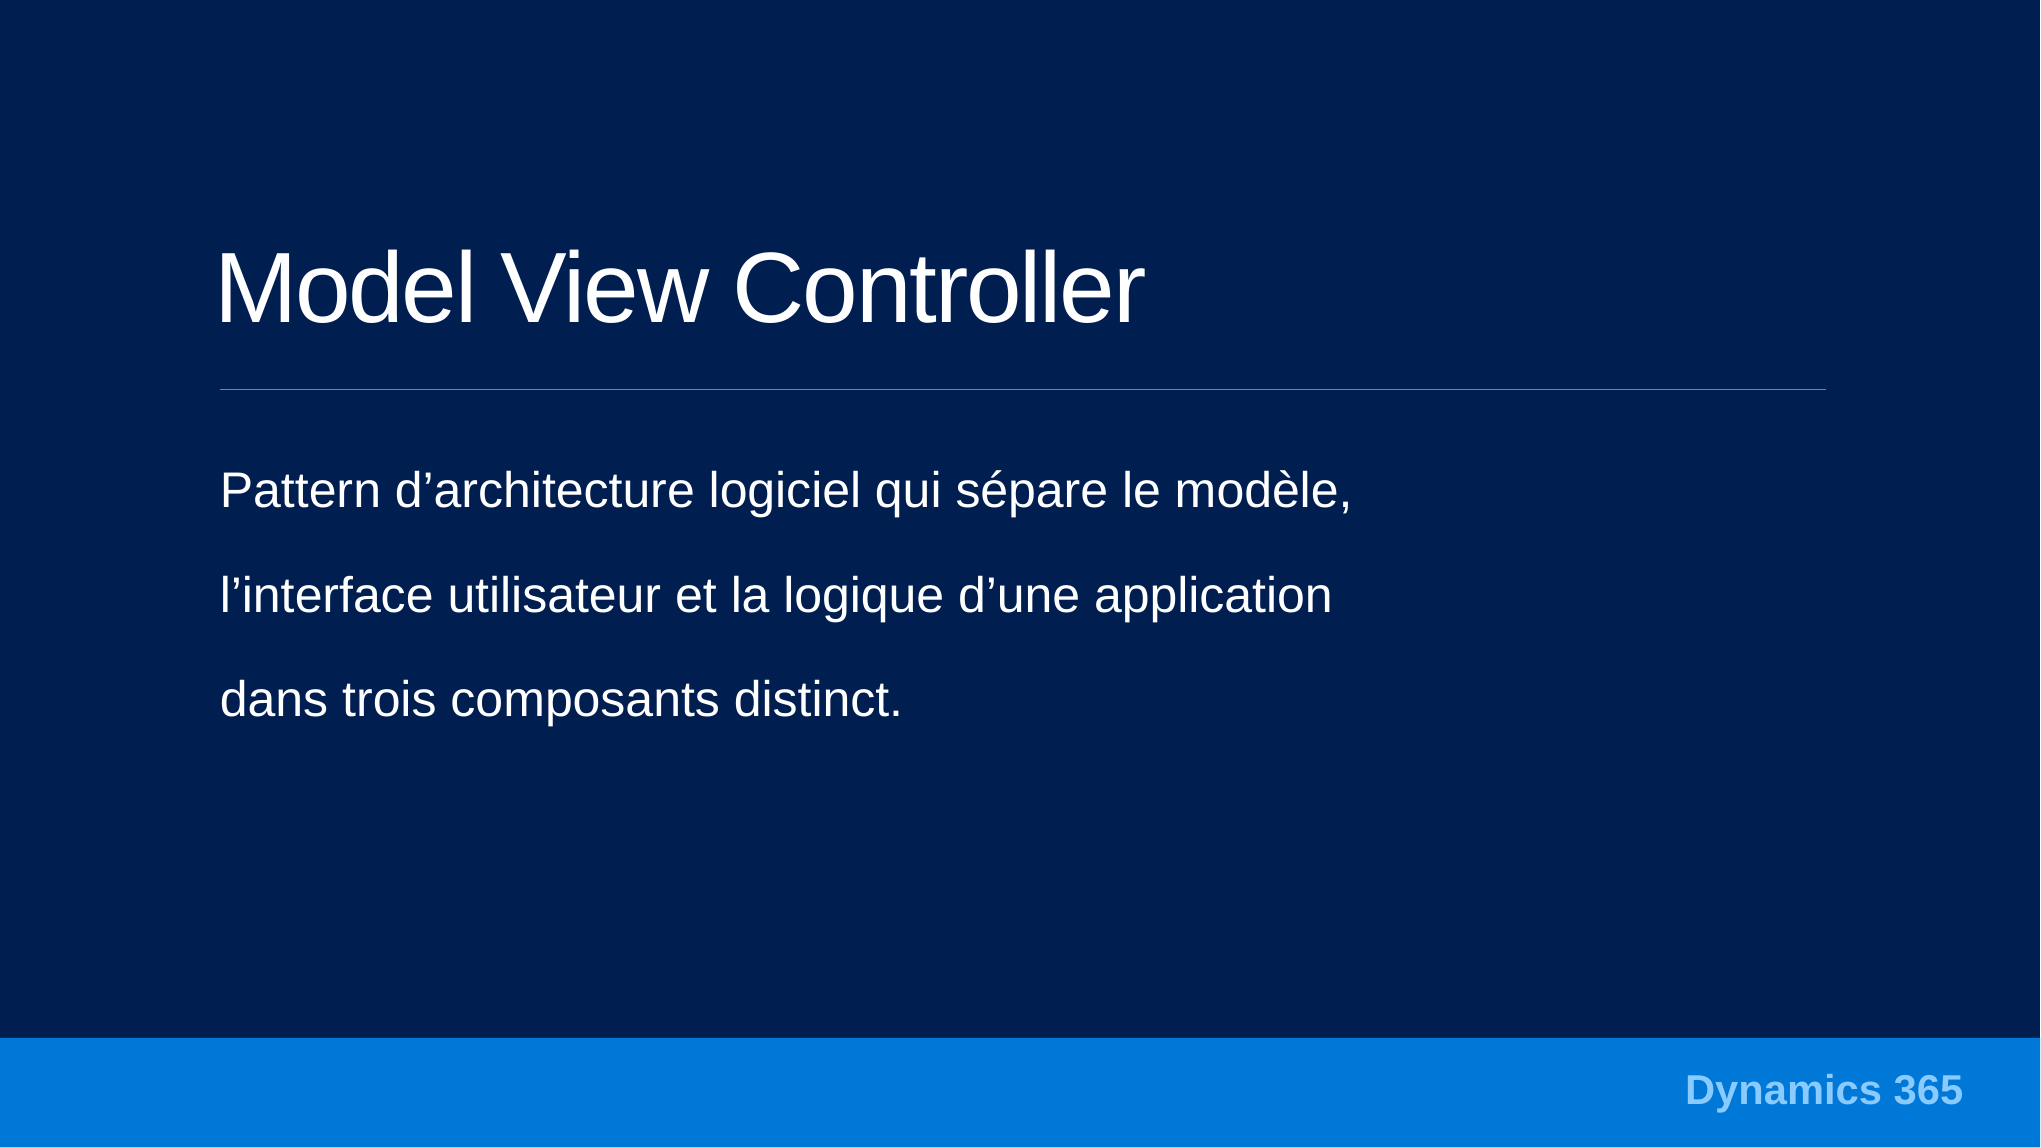

# Model View Controller
Pattern d’architecture logiciel qui sépare le modèle, l’interface utilisateur et la logique d’une application dans trois composants distinct.

Dynamics 365